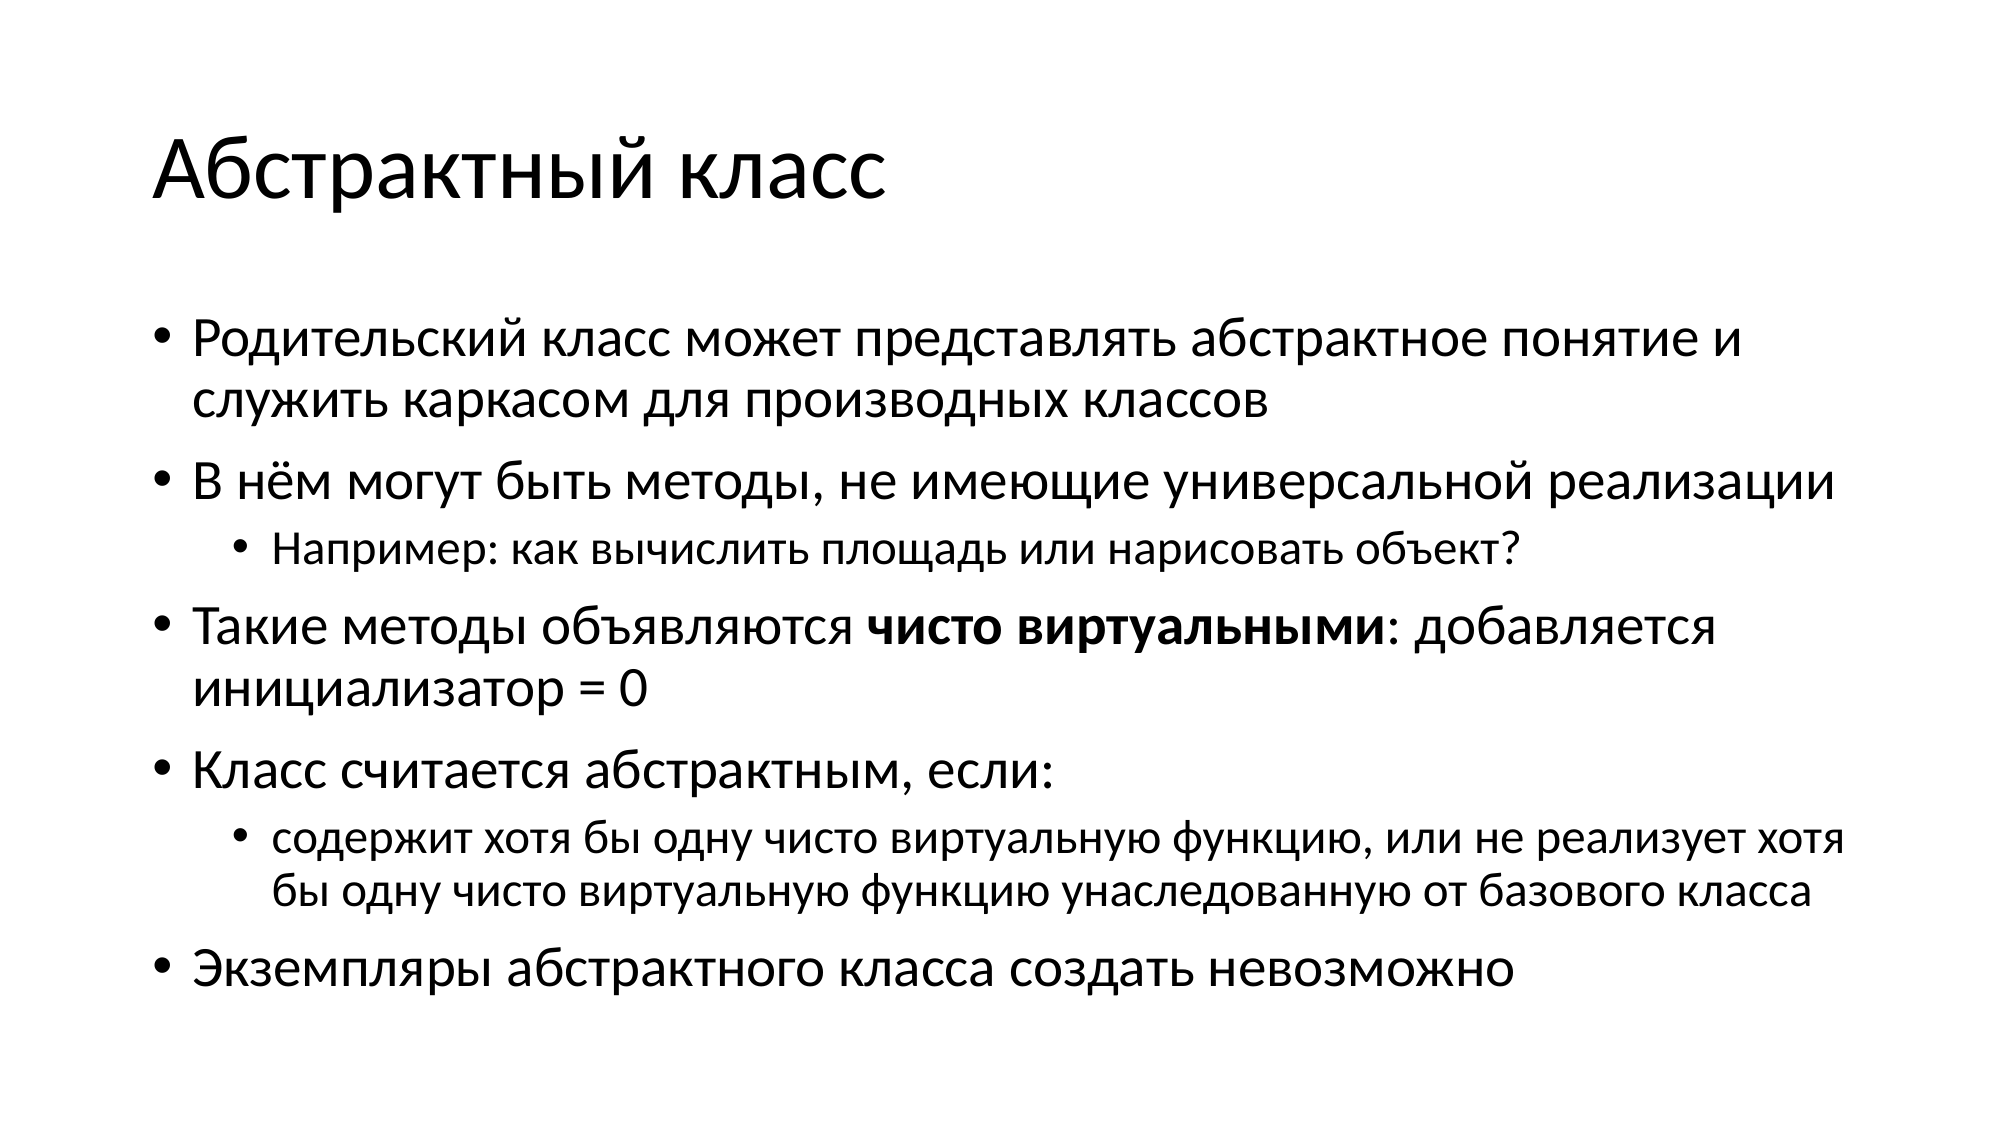

# Абстрактный класс
Родительский класс может представлять абстрактное понятие и служить каркасом для производных классов
В нём могут быть методы, не имеющие универсальной реализации
Например: как вычислить площадь или нарисовать объект?
Такие методы объявляются чисто виртуальными: добавляется инициализатор = 0
Класс считается абстрактным, если:
содержит хотя бы одну чисто виртуальную функцию, или не реализует хотя бы одну чисто виртуальную функцию унаследованную от базового класса
Экземпляры абстрактного класса создать невозможно